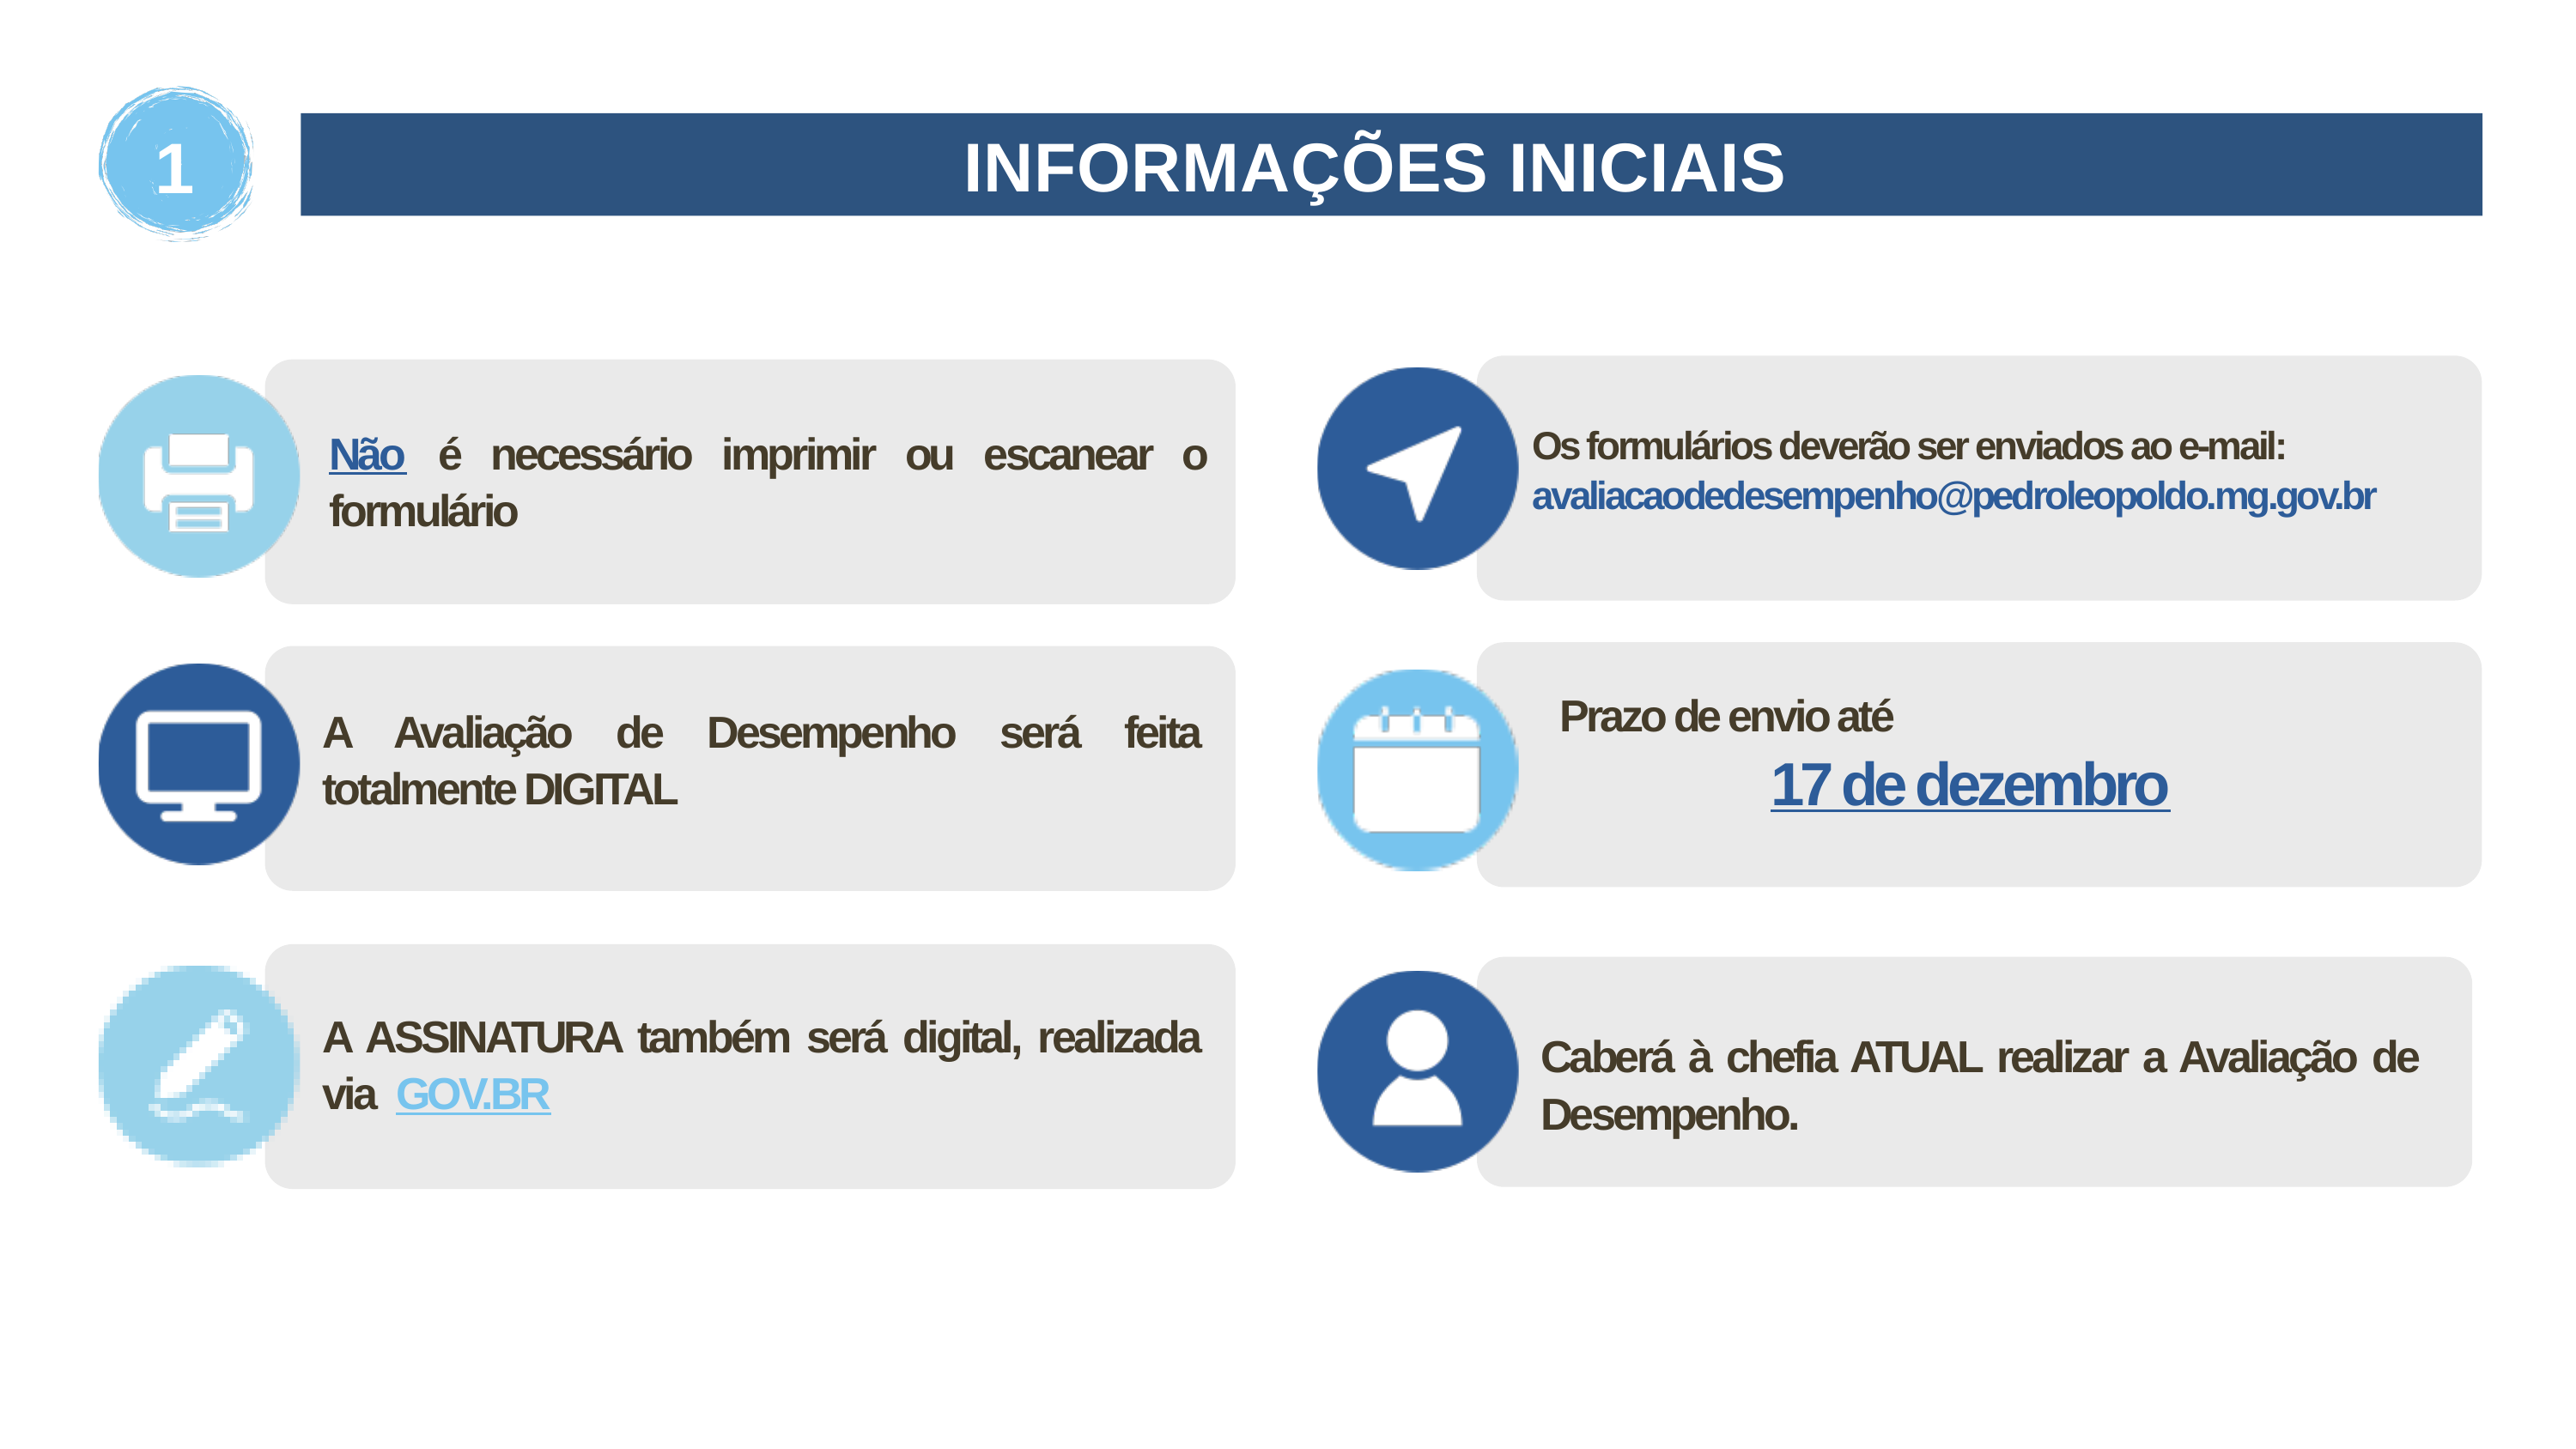

INFORMAÇÕES INICIAIS
1

Os formulários deverão ser enviados ao e-mail:
avaliacaodedesempenho@pedroleopoldo.mg.gov.br
Não é necessário imprimir ou escanear o formulário

Prazo de envio até
17 de dezembro
A Avaliação de Desempenho será feita totalmente DIGITAL

A ASSINATURA também será digital, realizada via  GOV.BR
Caberá à chefia ATUAL realizar a Avaliação de Desempenho.